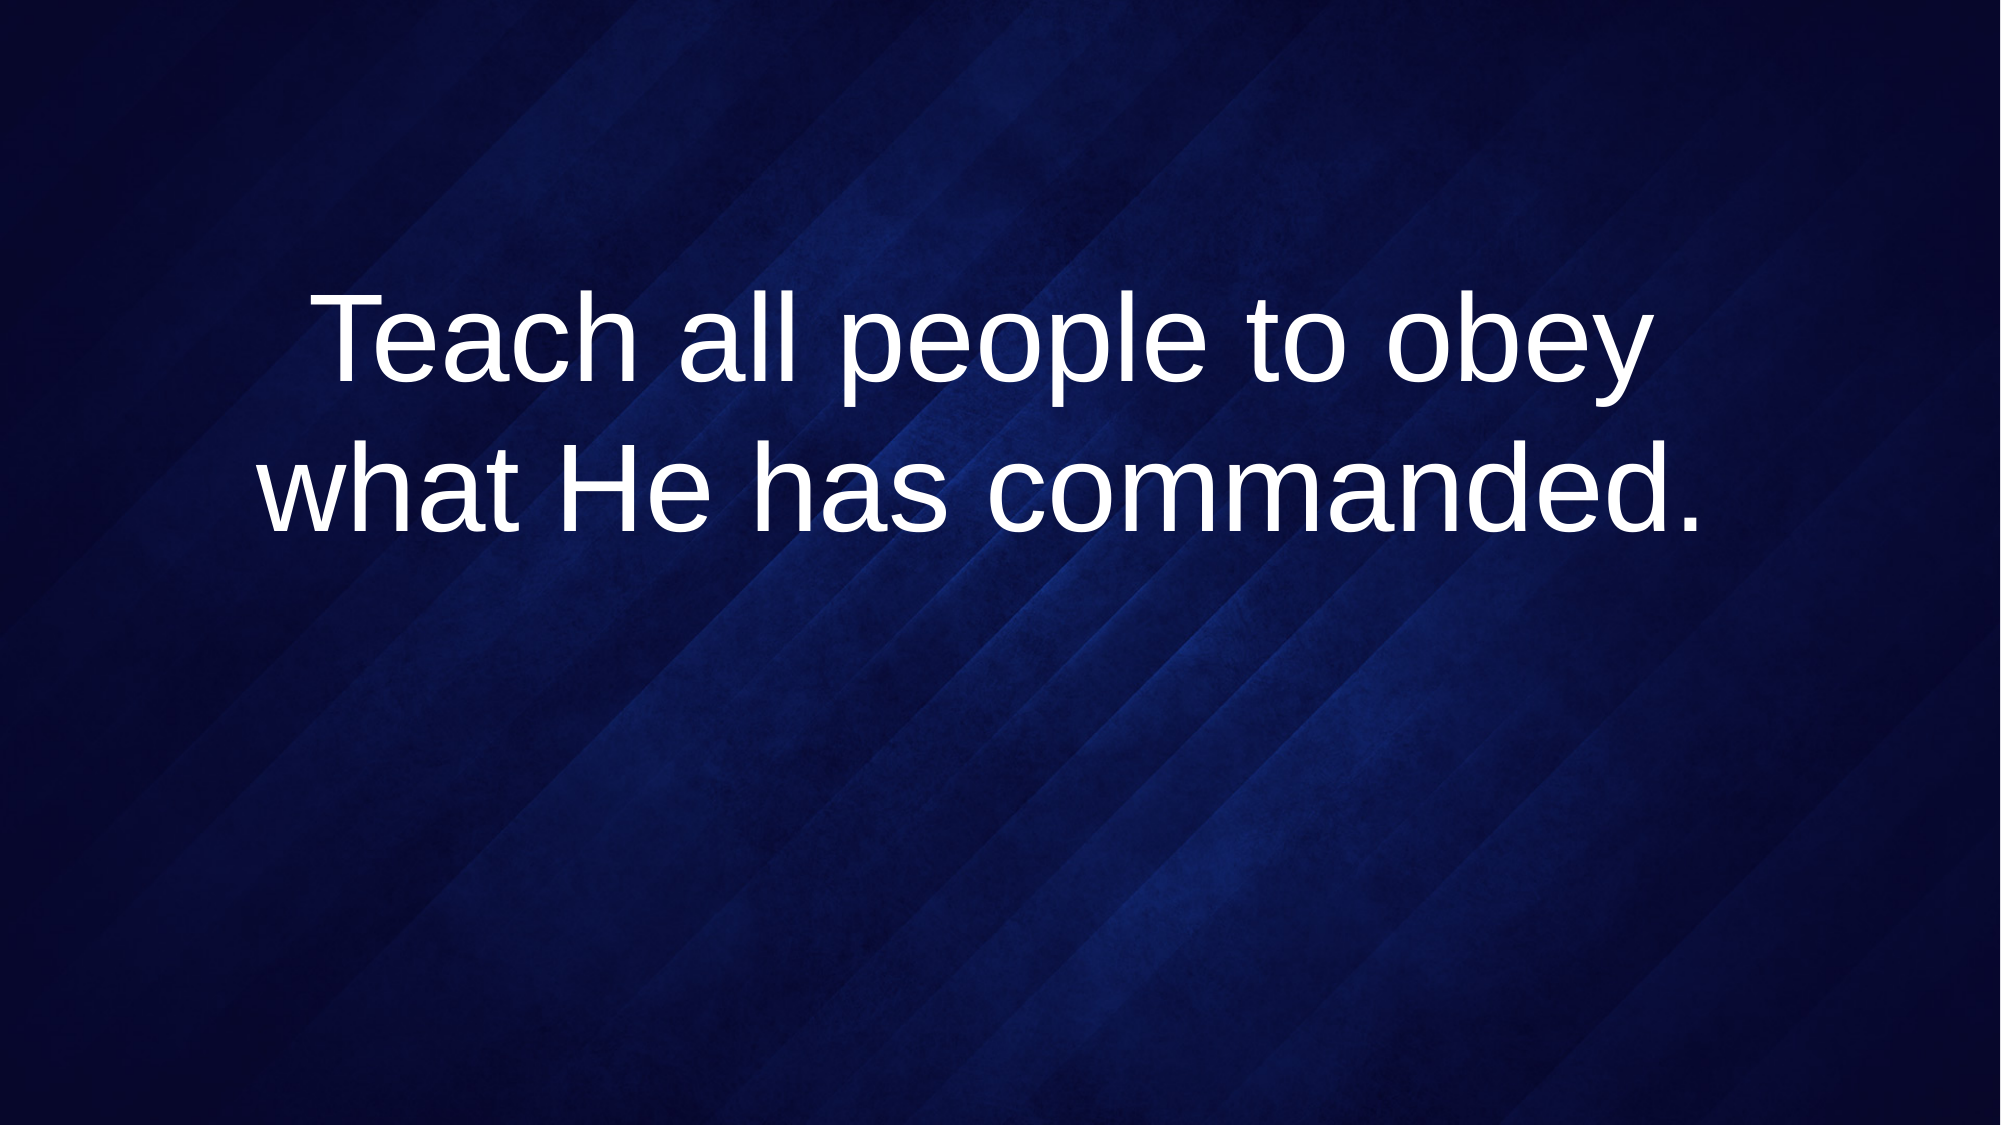

# Teach all people to obey what He has commanded.